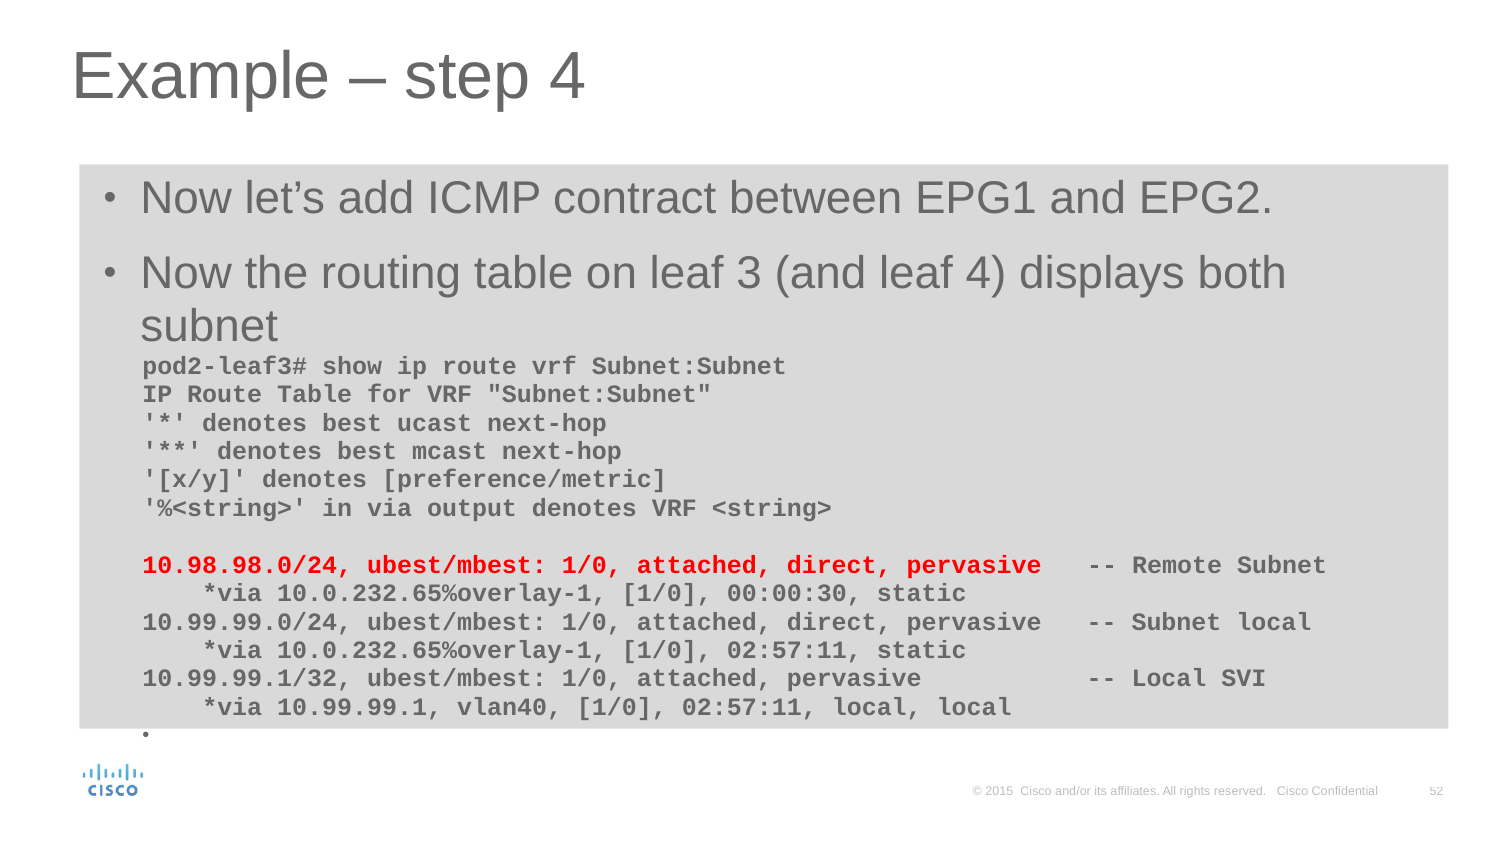

# Example – step 4
Now let’s add ICMP contract between EPG1 and EPG2.
Now the routing table on leaf 3 (and leaf 4) displays both subnet
pod2-leaf3# show ip route vrf Subnet:Subnet
IP Route Table for VRF "Subnet:Subnet"
'*' denotes best ucast next-hop
'**' denotes best mcast next-hop
'[x/y]' denotes [preference/metric]
'%<string>' in via output denotes VRF <string>

10.98.98.0/24, ubest/mbest: 1/0, attached, direct, pervasive   -- Remote Subnet
    *via 10.0.232.65%overlay-1, [1/0], 00:00:30, static
10.99.99.0/24, ubest/mbest: 1/0, attached, direct, pervasive   -- Subnet local
    *via 10.0.232.65%overlay-1, [1/0], 02:57:11, static
10.99.99.1/32, ubest/mbest: 1/0, attached, pervasive           -- Local SVI
    *via 10.99.99.1, vlan40, [1/0], 02:57:11, local, local